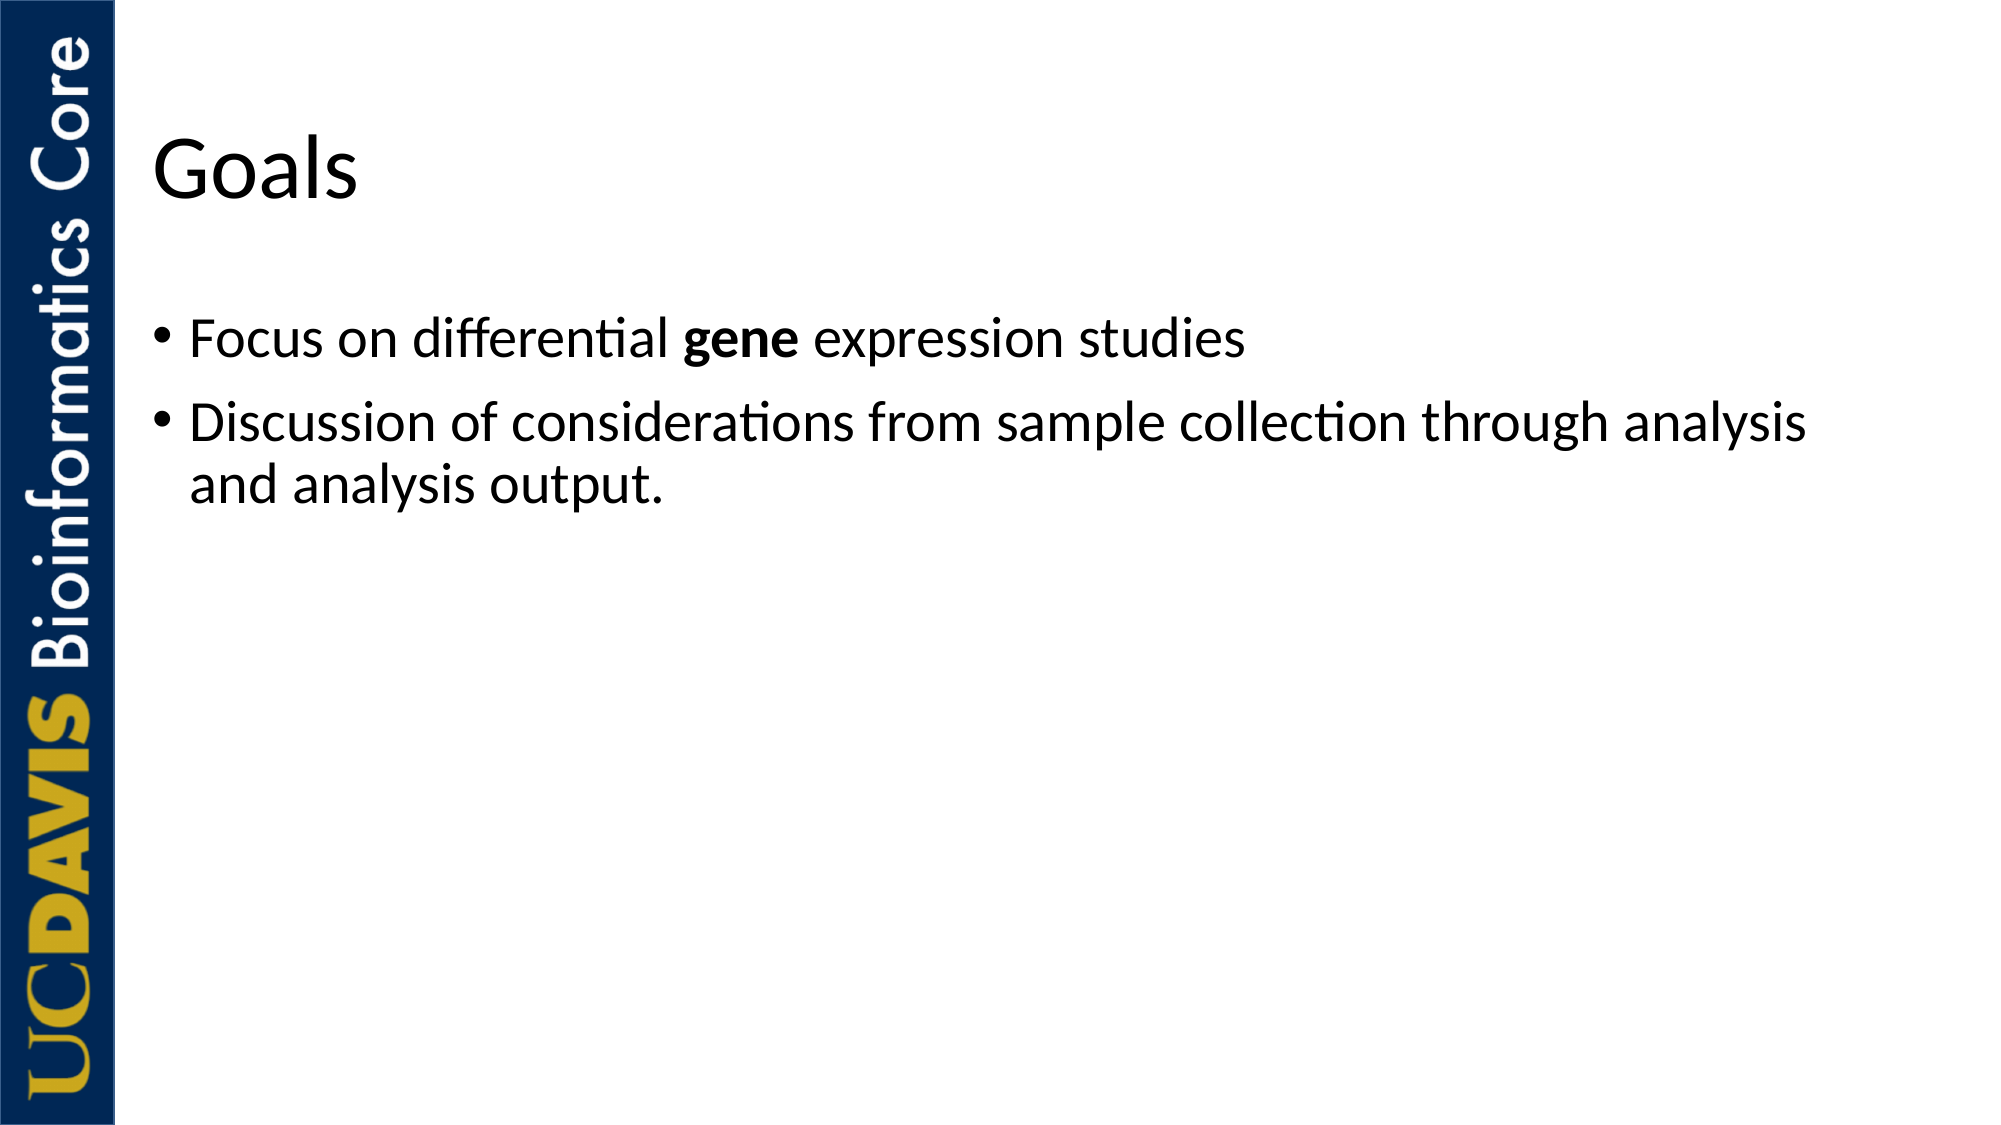

# Goals
Focus on differential gene expression studies
Discussion of considerations from sample collection through analysis and analysis output.